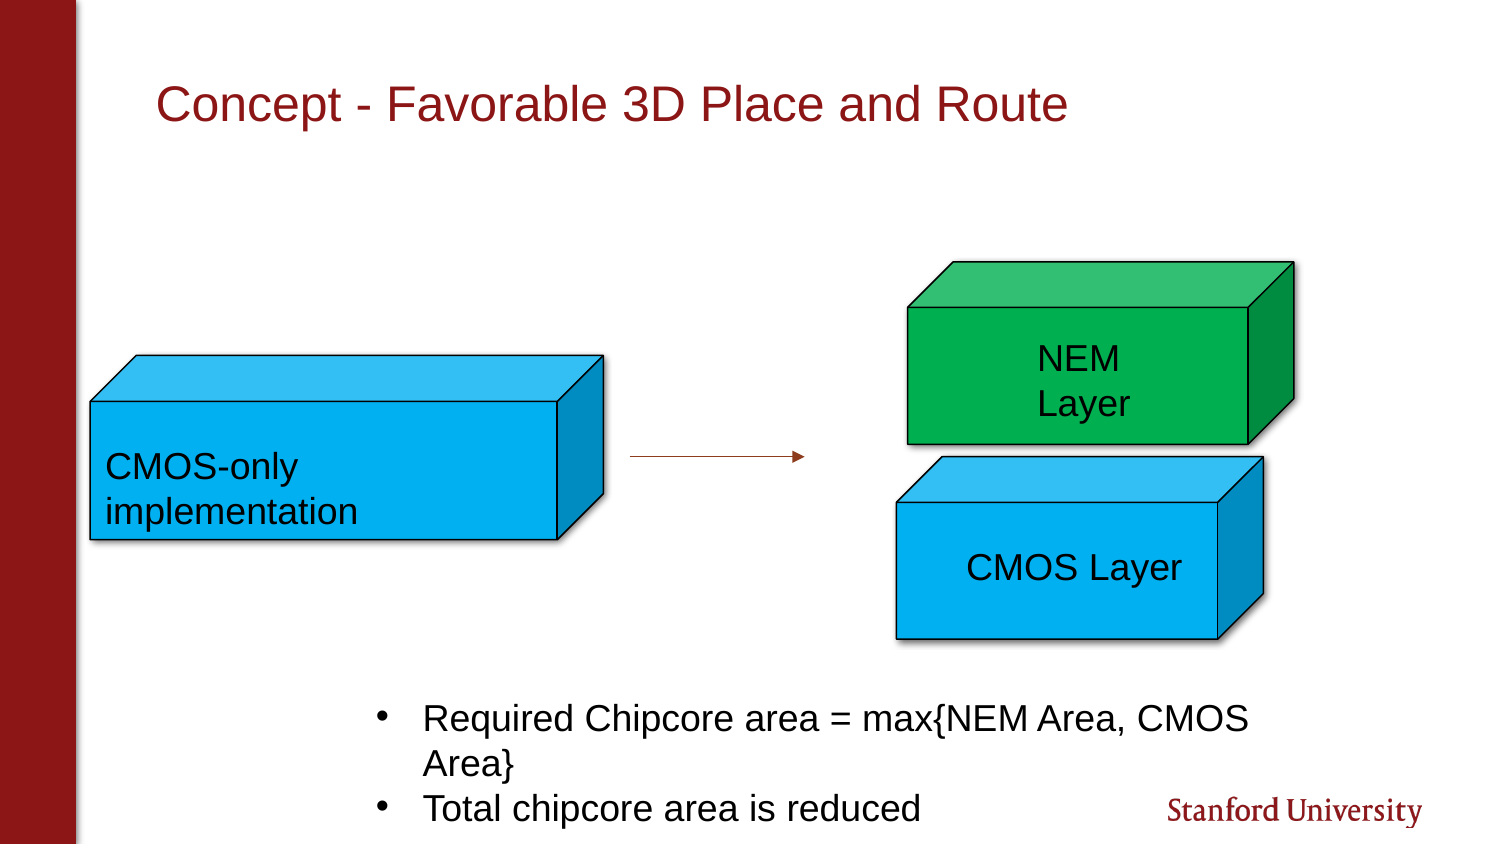

# Concept - Favorable 3D Place and Route

NEM Layer

CMOS-only implementation

CMOS Layer
Required Chipcore area = max{NEM Area, CMOS Area}
Total chipcore area is reduced